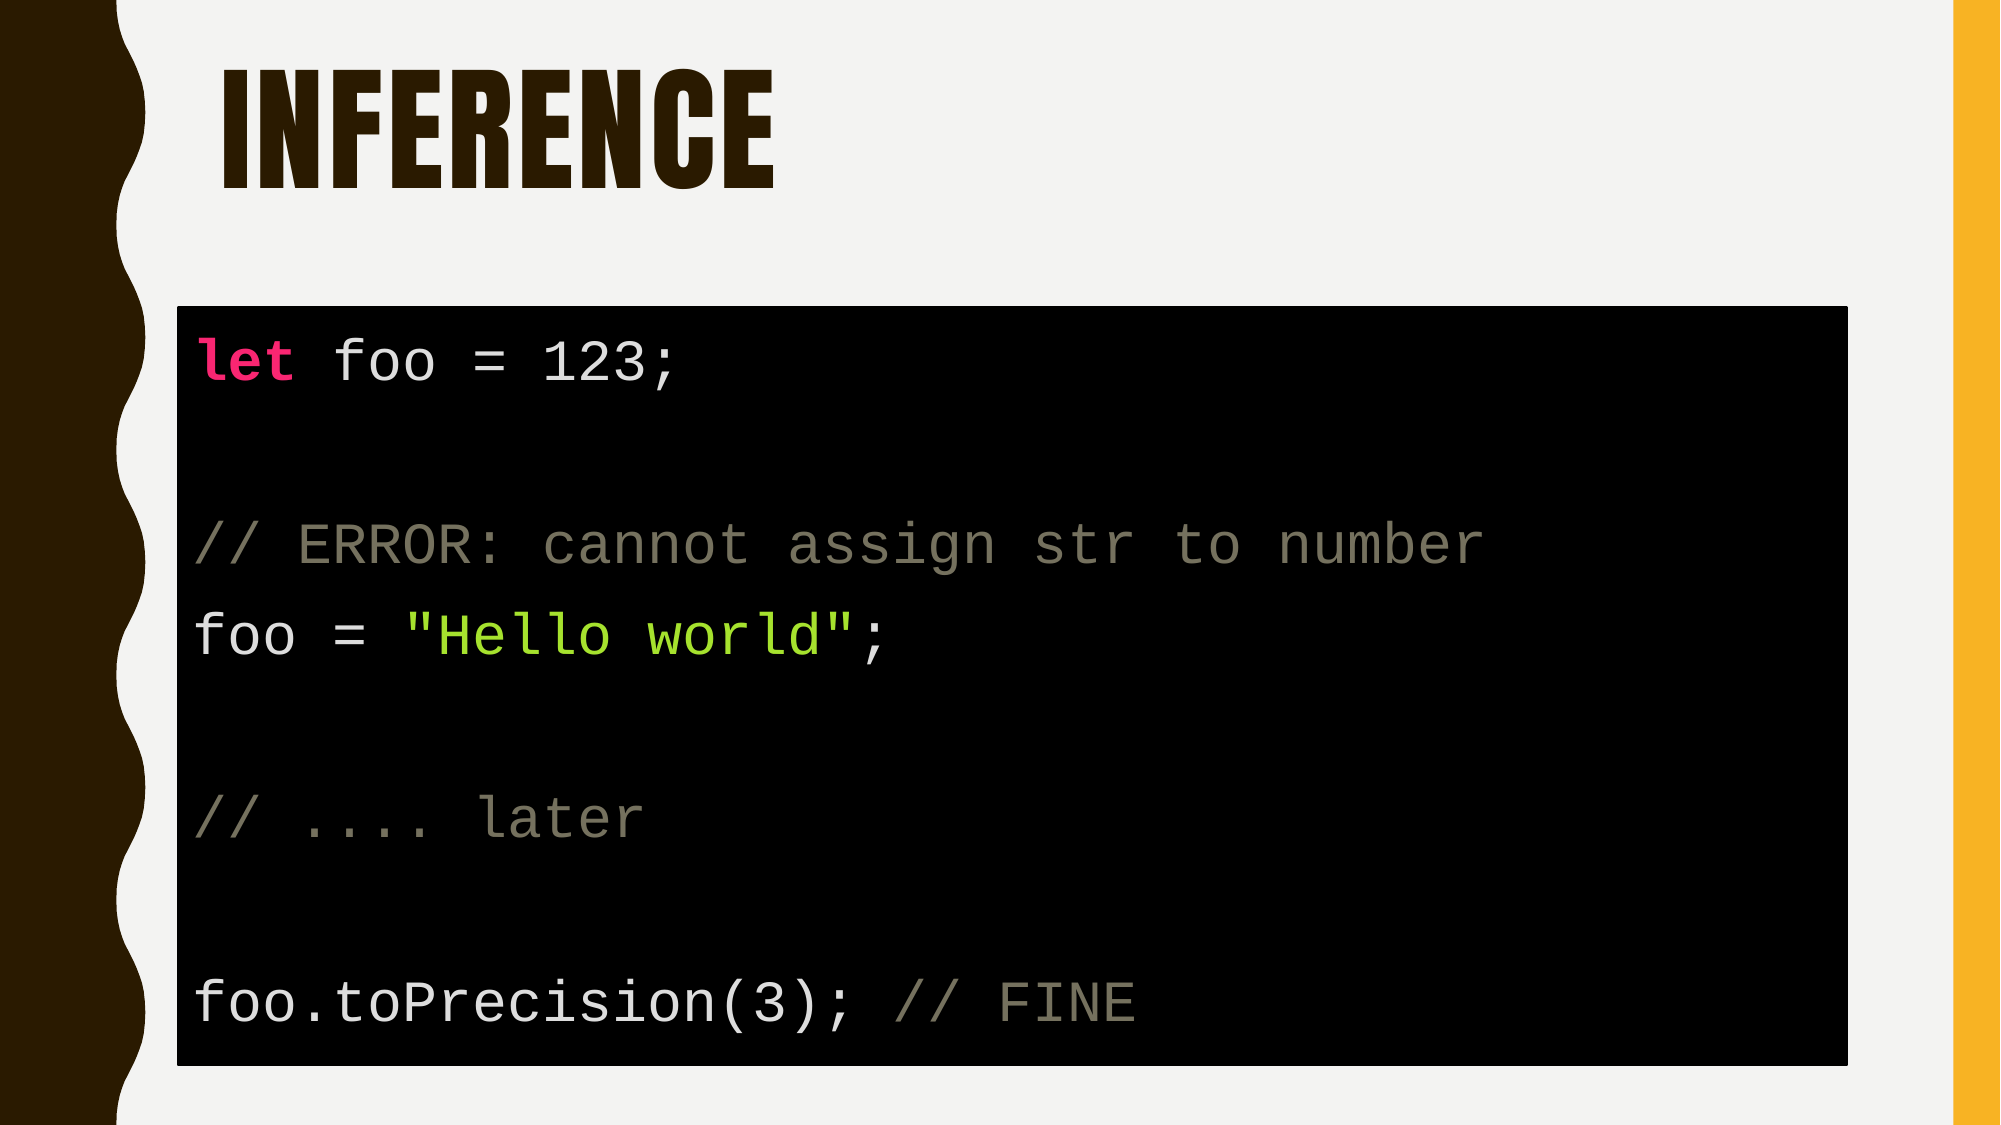

# Inference
let foo = 123;

// ERROR: cannot assign str to number
foo = "Hello world";

// .... later

foo.toPrecision(3); // FINE